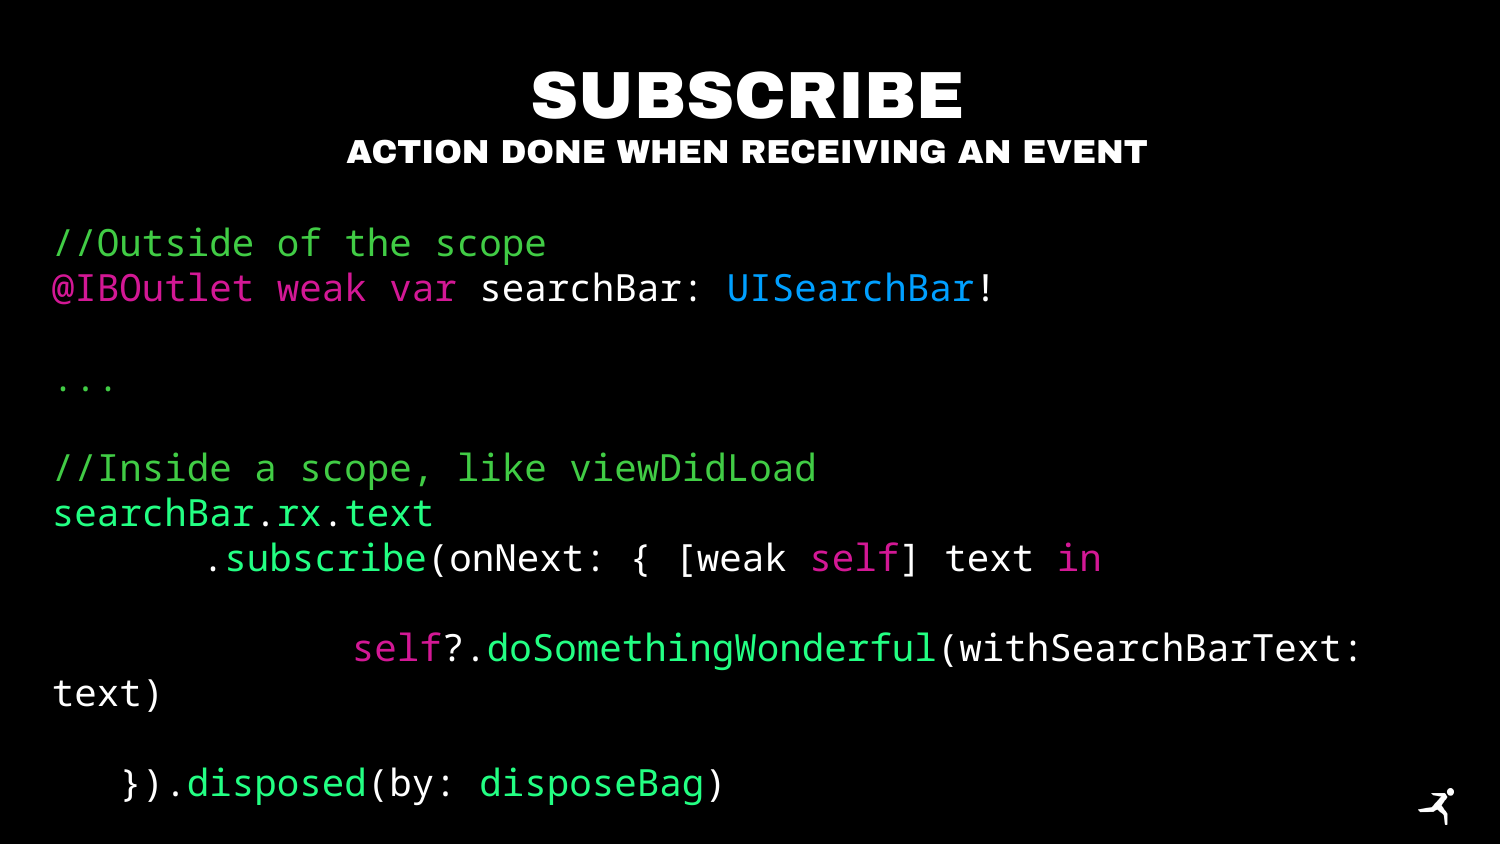

# SUBSCRIBE
Action done when receiving an event
//Outside of the scope
@IBOutlet weak var searchBar: UISearchBar!

...

//Inside a scope, like viewDidLoad
searchBar.rx.text
	.subscribe(onNext: { [weak self] text in

		self?.doSomethingWonderful(withSearchBarText: text)

   }).disposed(by: disposeBag)